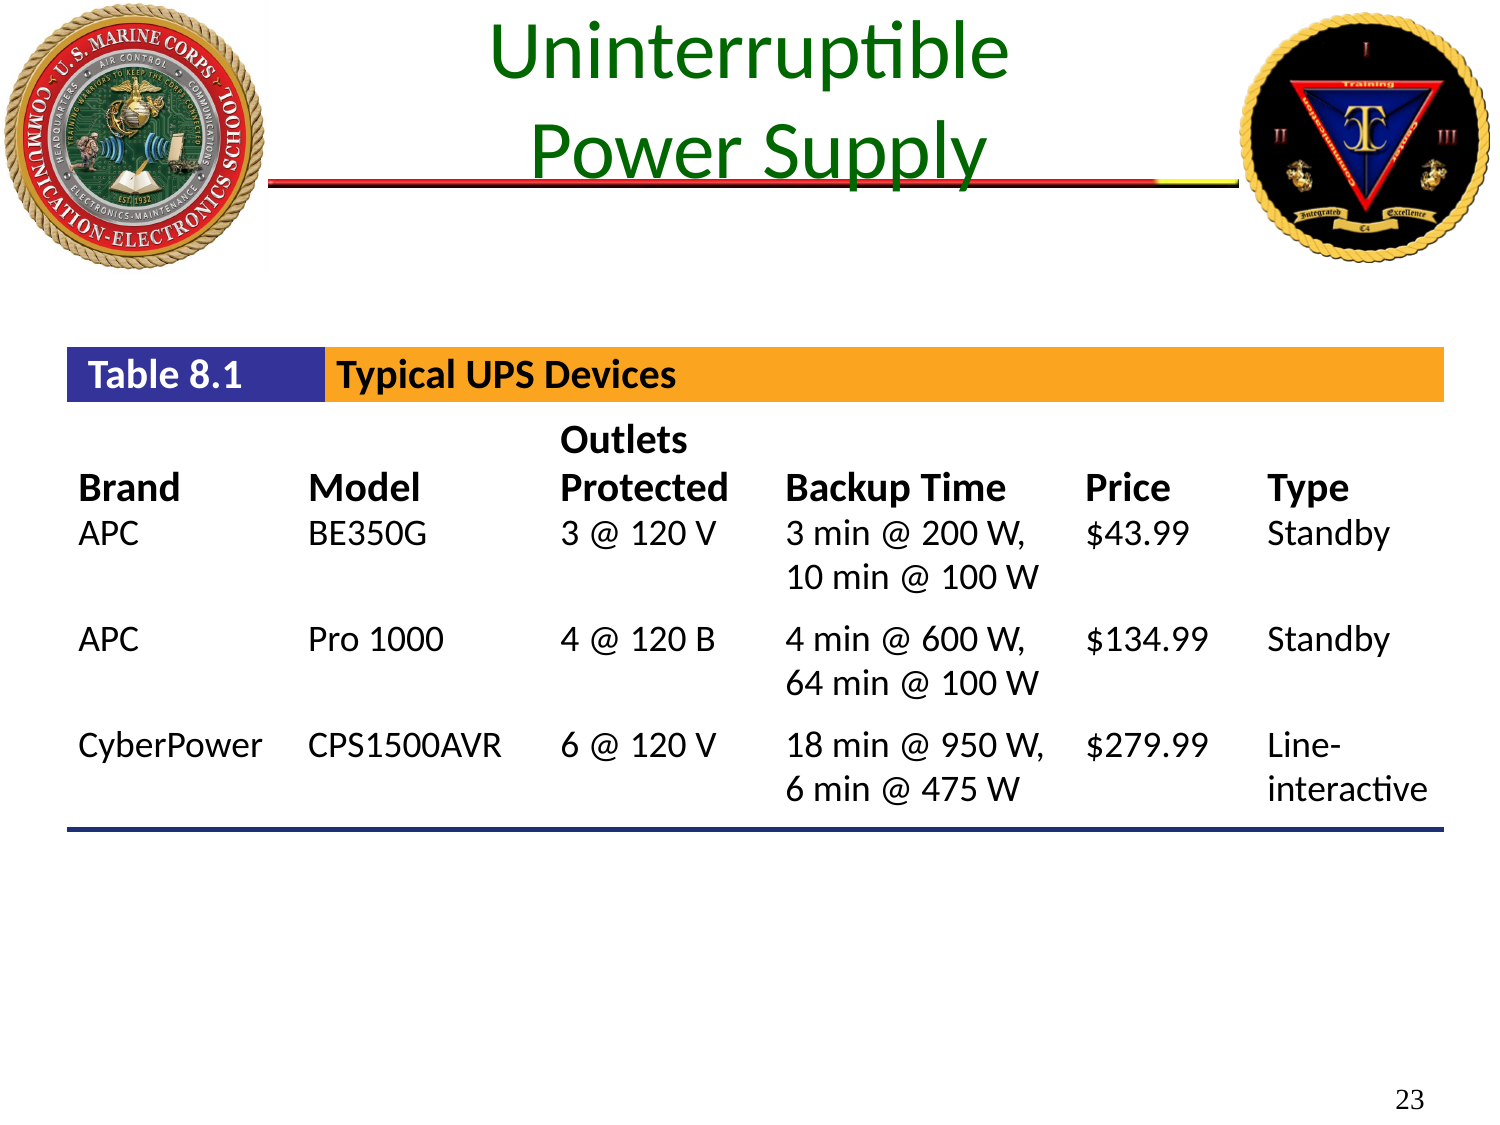

# Uninterruptible Power Supply
| Table 8.1 |  | Typical UPS Devices |  |  |  |  |
| --- | --- | --- | --- | --- | --- | --- |
| Brand | Model |  | Outlets Protected | Backup Time | Price | Type |
| APC | BE350G |  | 3 @ 120 V | 3 min @ 200 W, 10 min @ 100 W | $43.99 | Standby |
| APC | Pro 1000 |  | 4 @ 120 B | 4 min @ 600 W, 64 min @ 100 W | $134.99 | Standby |
| CyberPower | CPS1500AVR |  | 6 @ 120 V | 18 min @ 950 W, 6 min @ 475 W | $279.99 | Line-interactive |